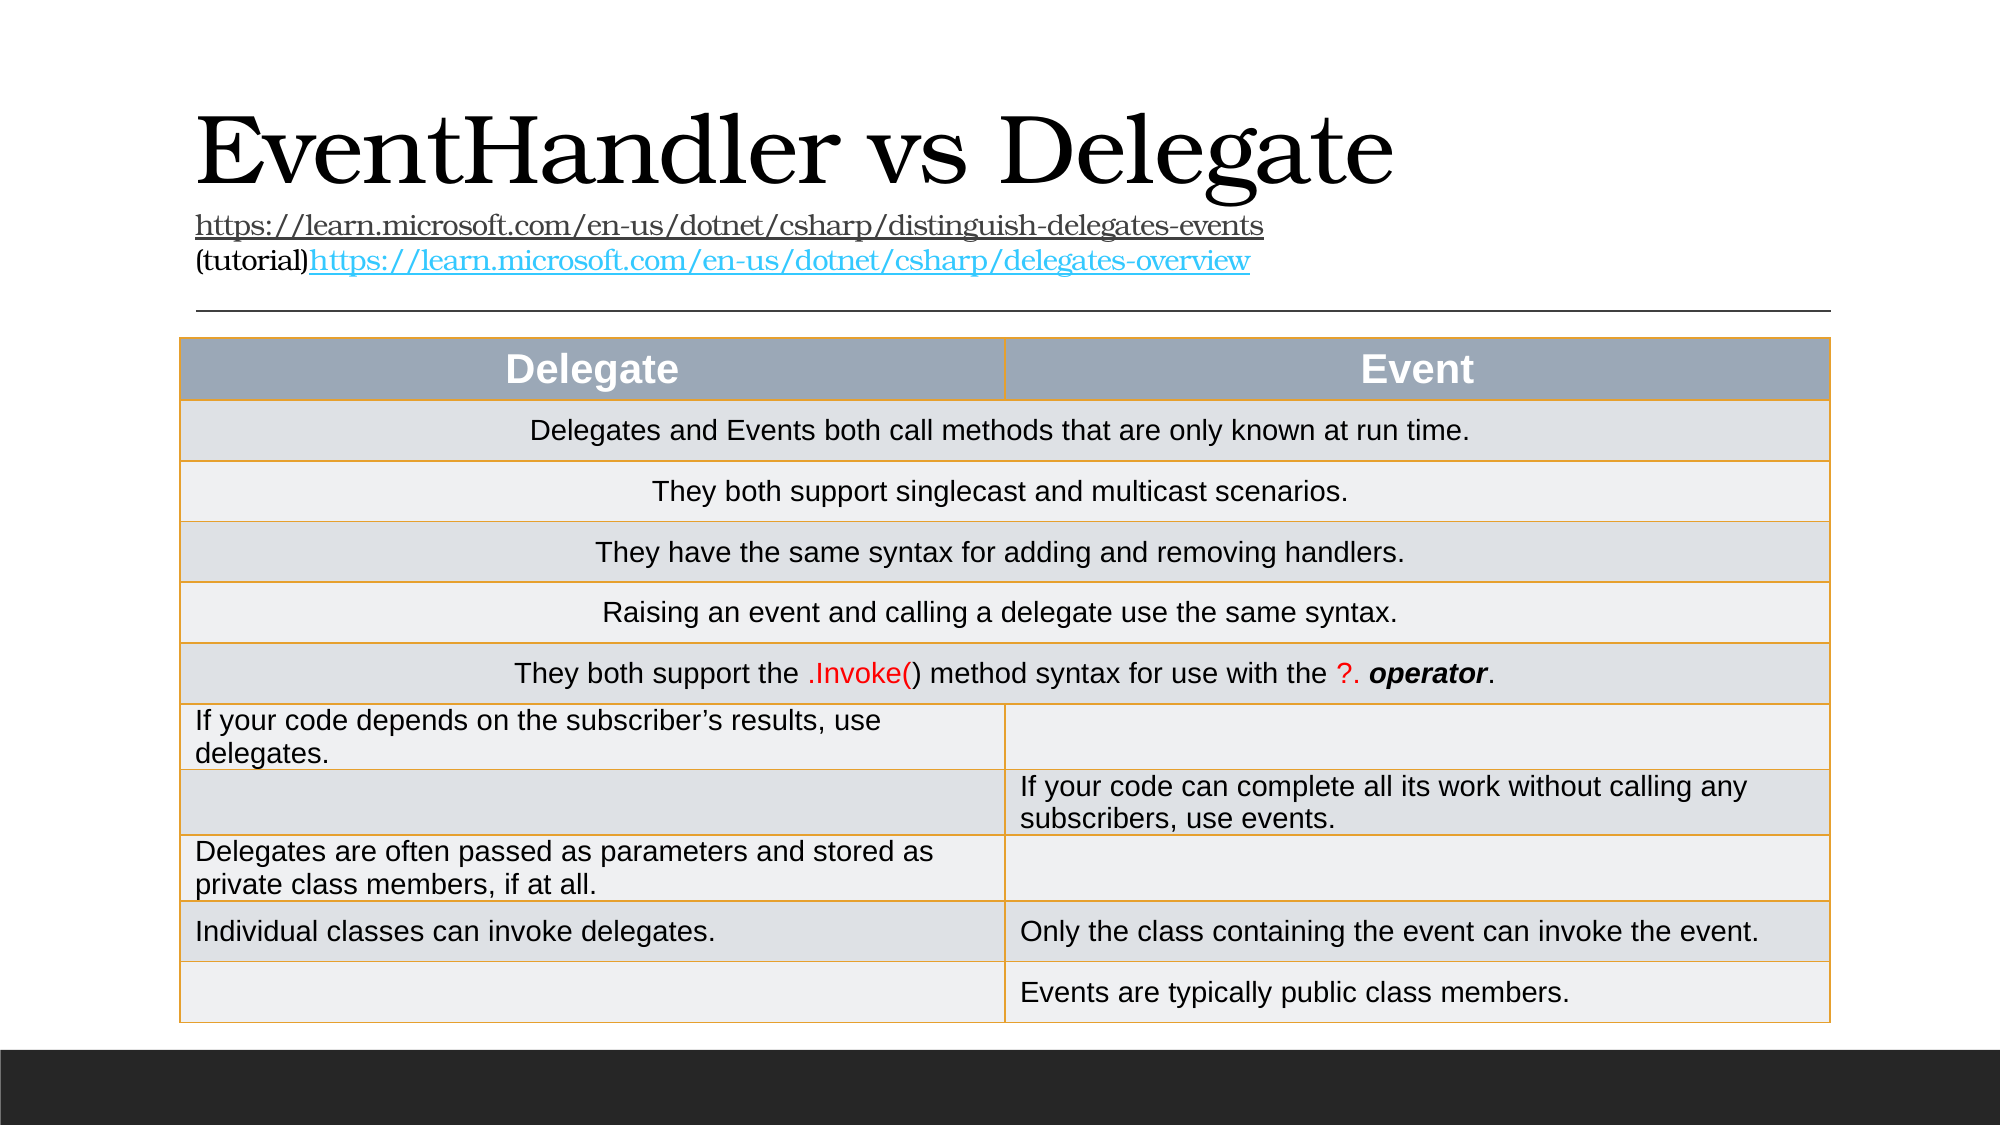

# EventHandler vs Delegate https://learn.microsoft.com/en-us/dotnet/csharp/distinguish-delegates-events (tutorial)https://learn.microsoft.com/en-us/dotnet/csharp/delegates-overview
| Delegate | Event |
| --- | --- |
| Delegates and Events both call methods that are only known at run time. |  |
| They both support singlecast and multicast scenarios. |  |
| They have the same syntax for adding and removing handlers. |  |
| Raising an event and calling a delegate use the same syntax. |  |
| They both support the .Invoke() method syntax for use with the ?. operator. |  |
| If your code depends on the subscriber’s results, use delegates. |  |
|  | If your code can complete all its work without calling any subscribers, use events. |
| Delegates are often passed as parameters and stored as private class members, if at all. |  |
| Individual classes can invoke delegates. | Only the class containing the event can invoke the event. |
|  | Events are typically public class members. |